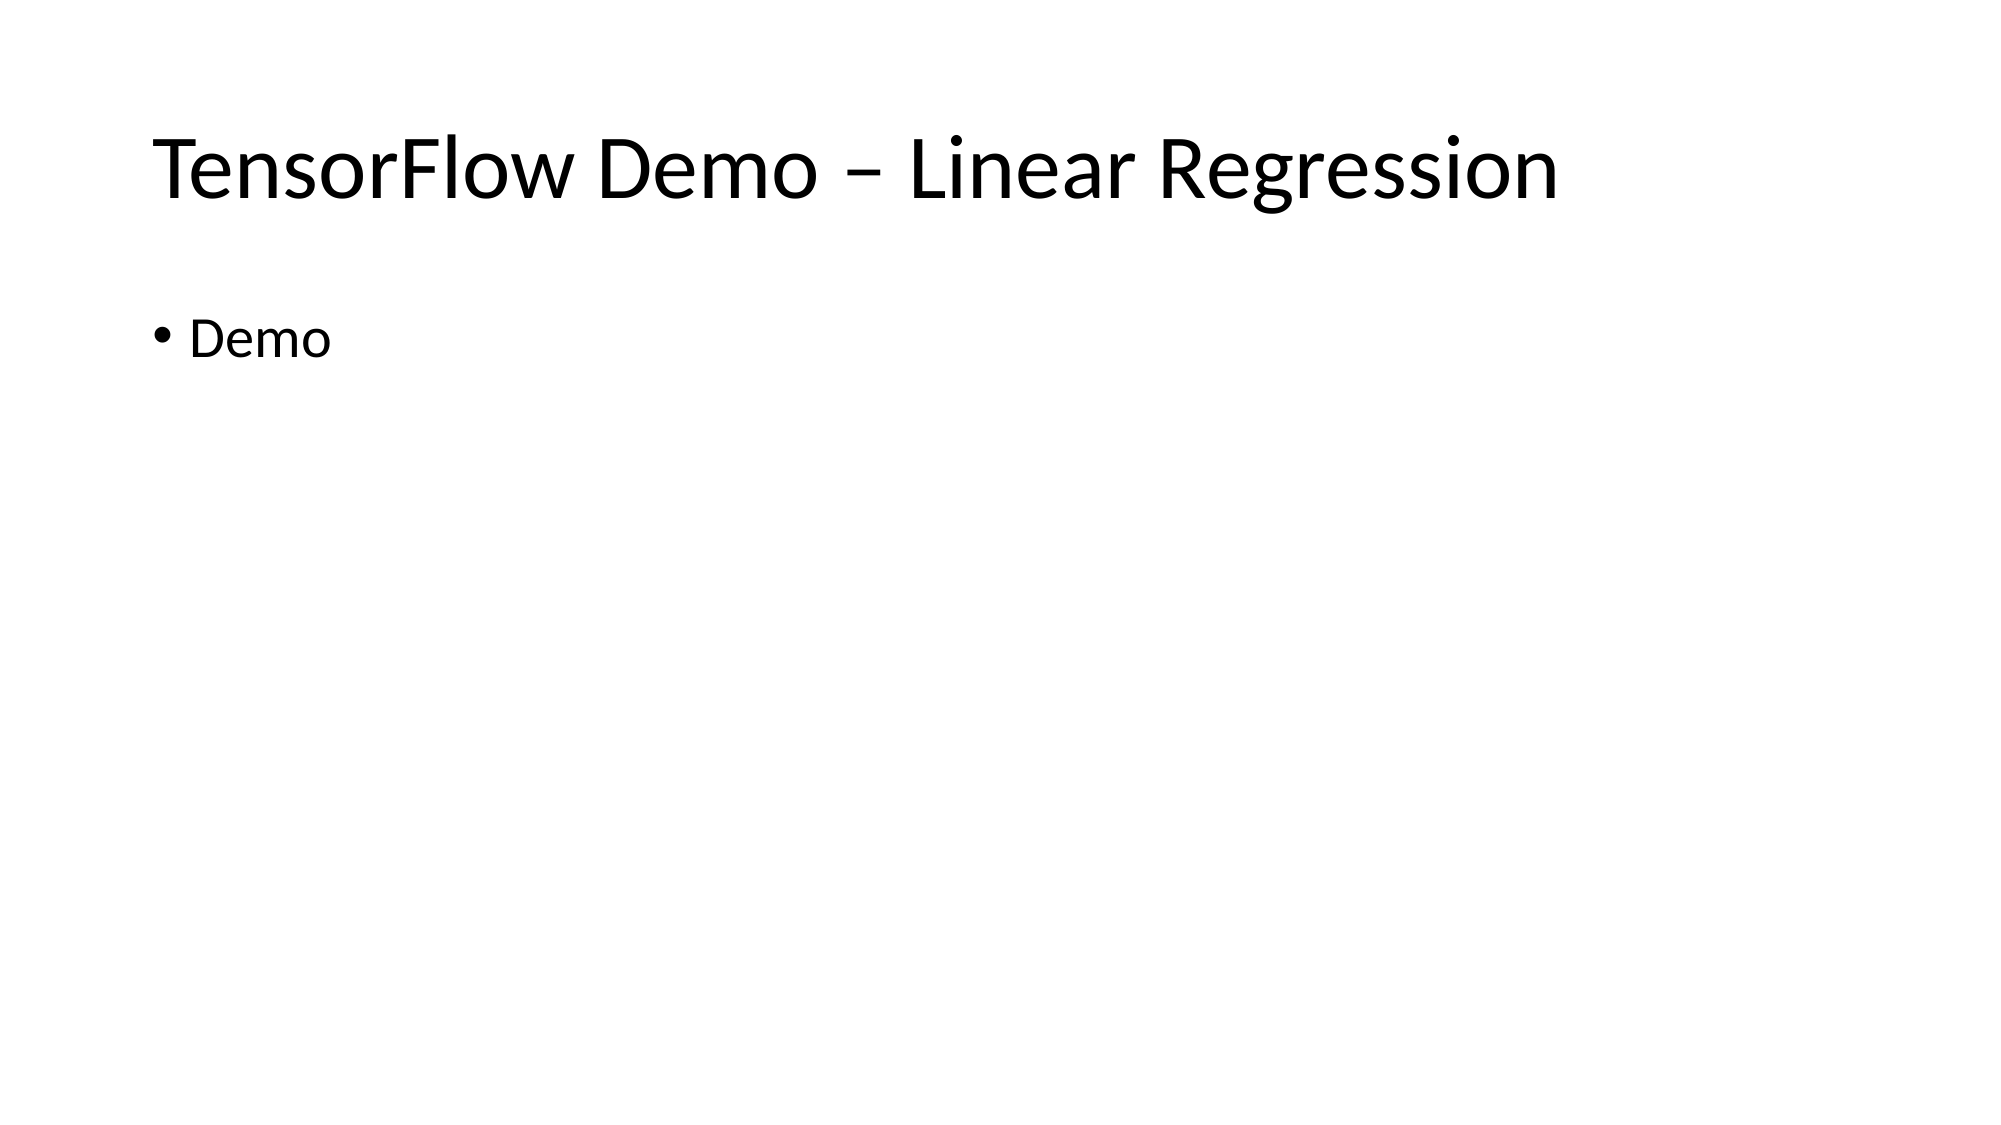

# TensorFlow Demo – Linear Regression
Demo